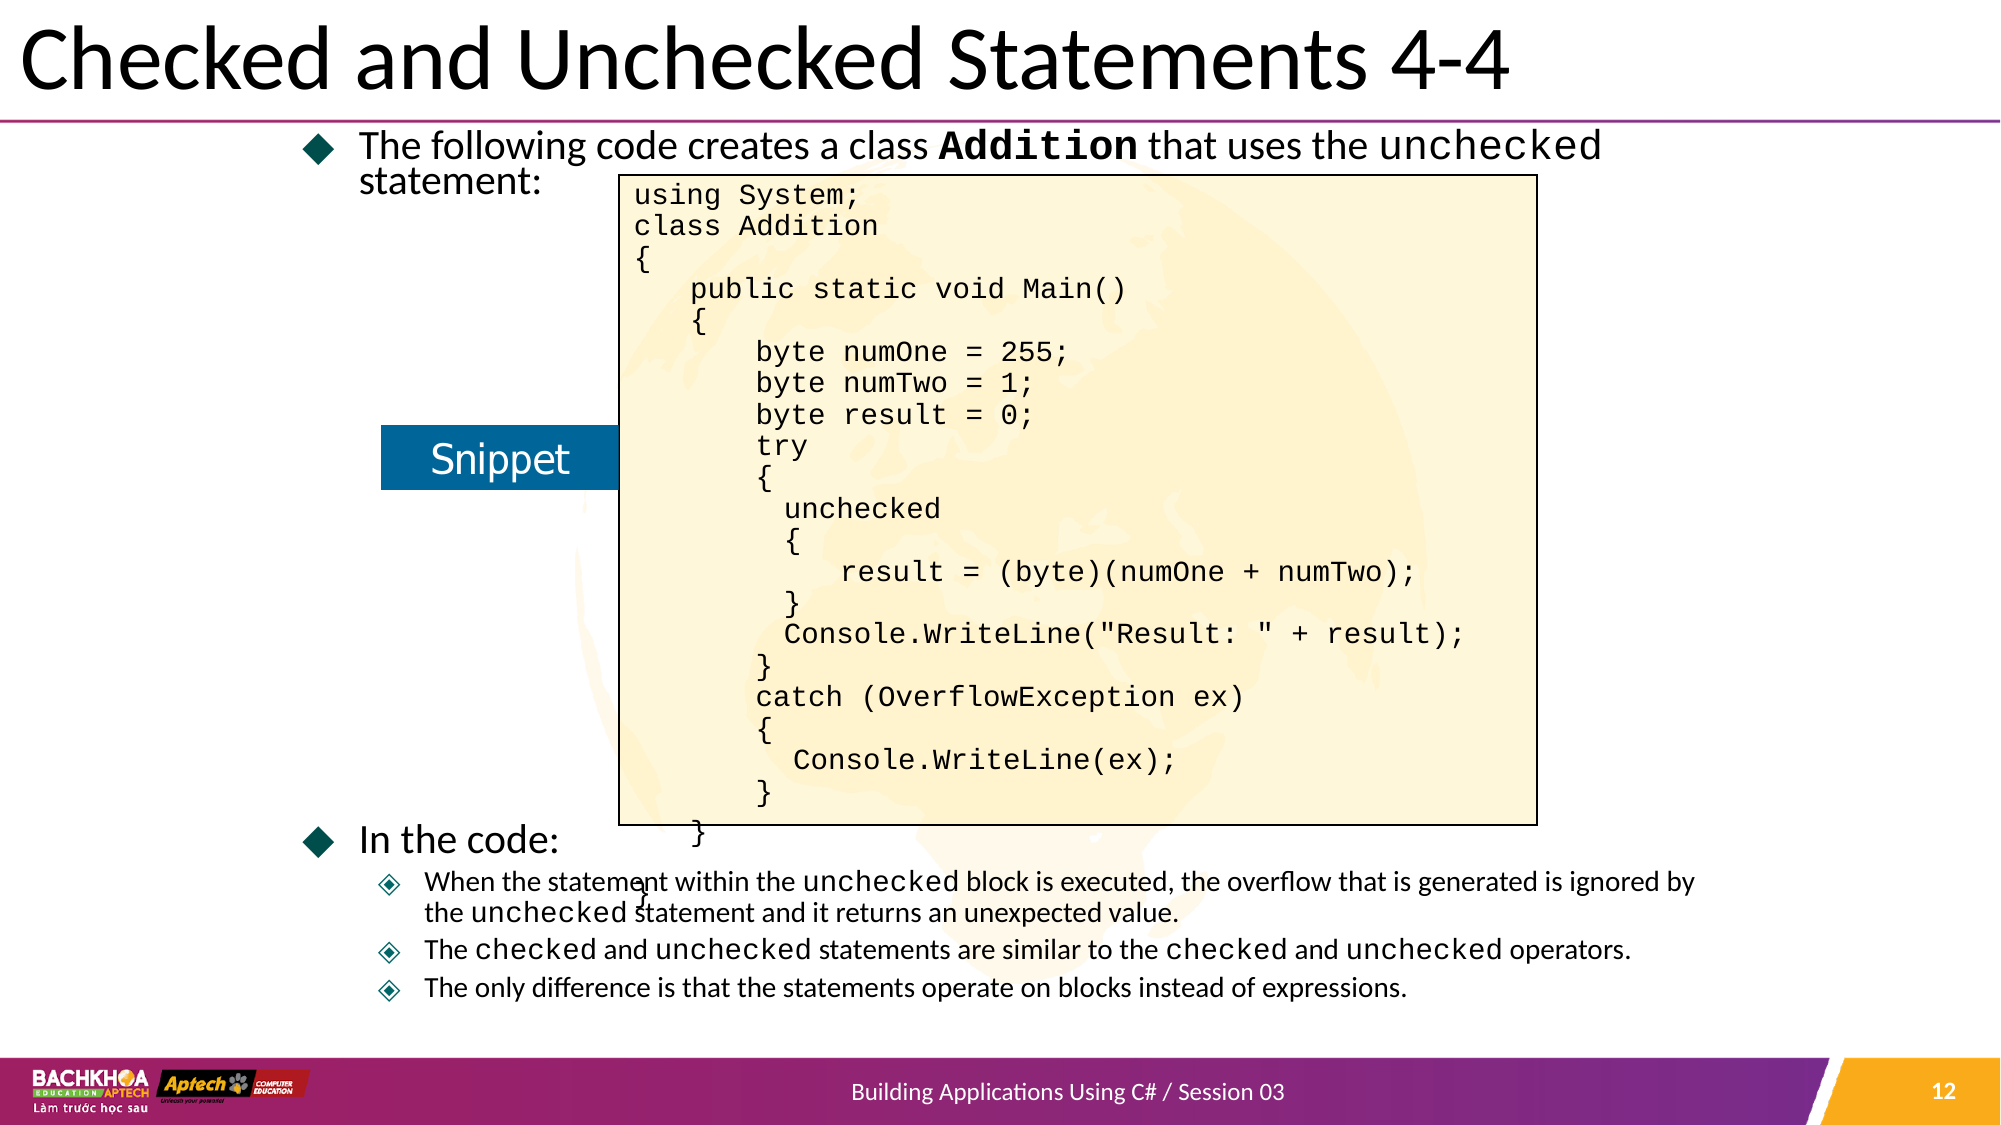

# Checked and Unchecked Statements 4-4
The following code creates a class Addition that uses the unchecked statement:

In the code:
When the statement within the unchecked block is executed, the overflow that is generated is ignored by the unchecked statement and it returns an unexpected value.
The checked and unchecked statements are similar to the checked and unchecked operators.
The only difference is that the statements operate on blocks instead of expressions.

using System;
class Addition
{
public static void Main()
{
byte numOne = 255;
byte numTwo = 1;
byte result = 0;
try
{
unchecked
{
result = (byte)(numOne + numTwo);
}
Console.WriteLine("Result: " + result);
}
catch (OverflowException ex)
{
Console.WriteLine(ex);
}
}
}
Snippet
12
Building Applications Using C# / Session 03